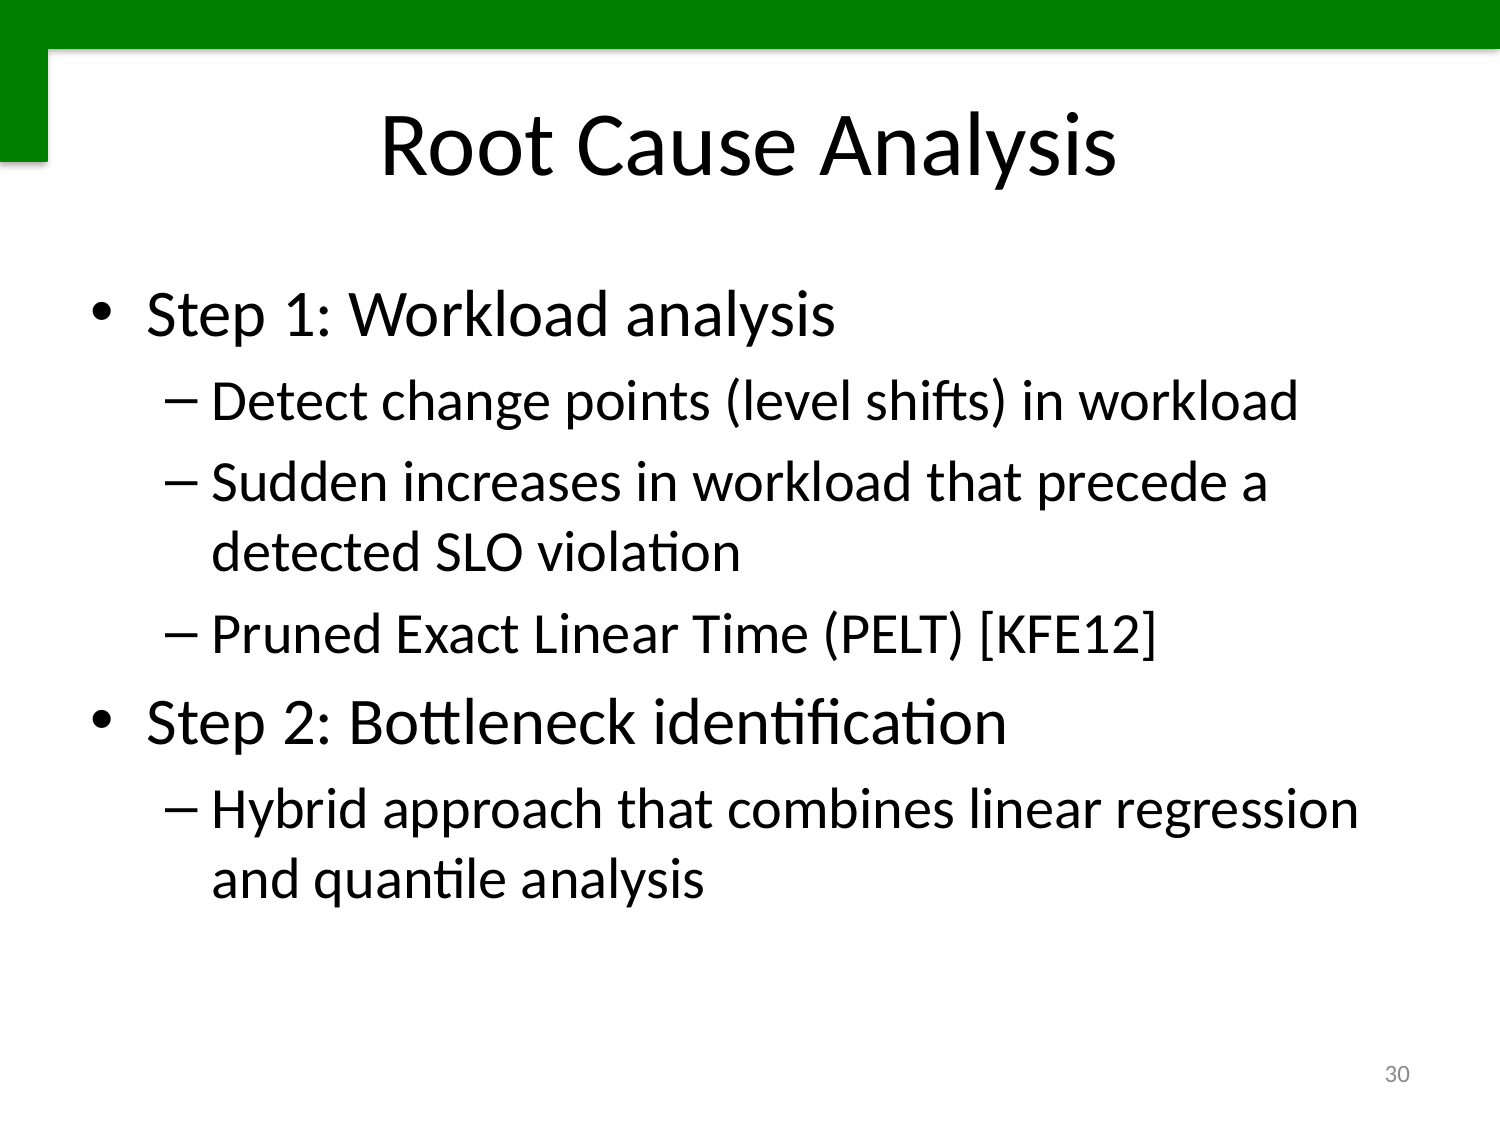

# Root Cause Analysis
Step 1: Workload analysis
Detect change points (level shifts) in workload
Sudden increases in workload that precede a detected SLO violation
Pruned Exact Linear Time (PELT) [KFE12]
Step 2: Bottleneck identification
Hybrid approach that combines linear regression and quantile analysis
30